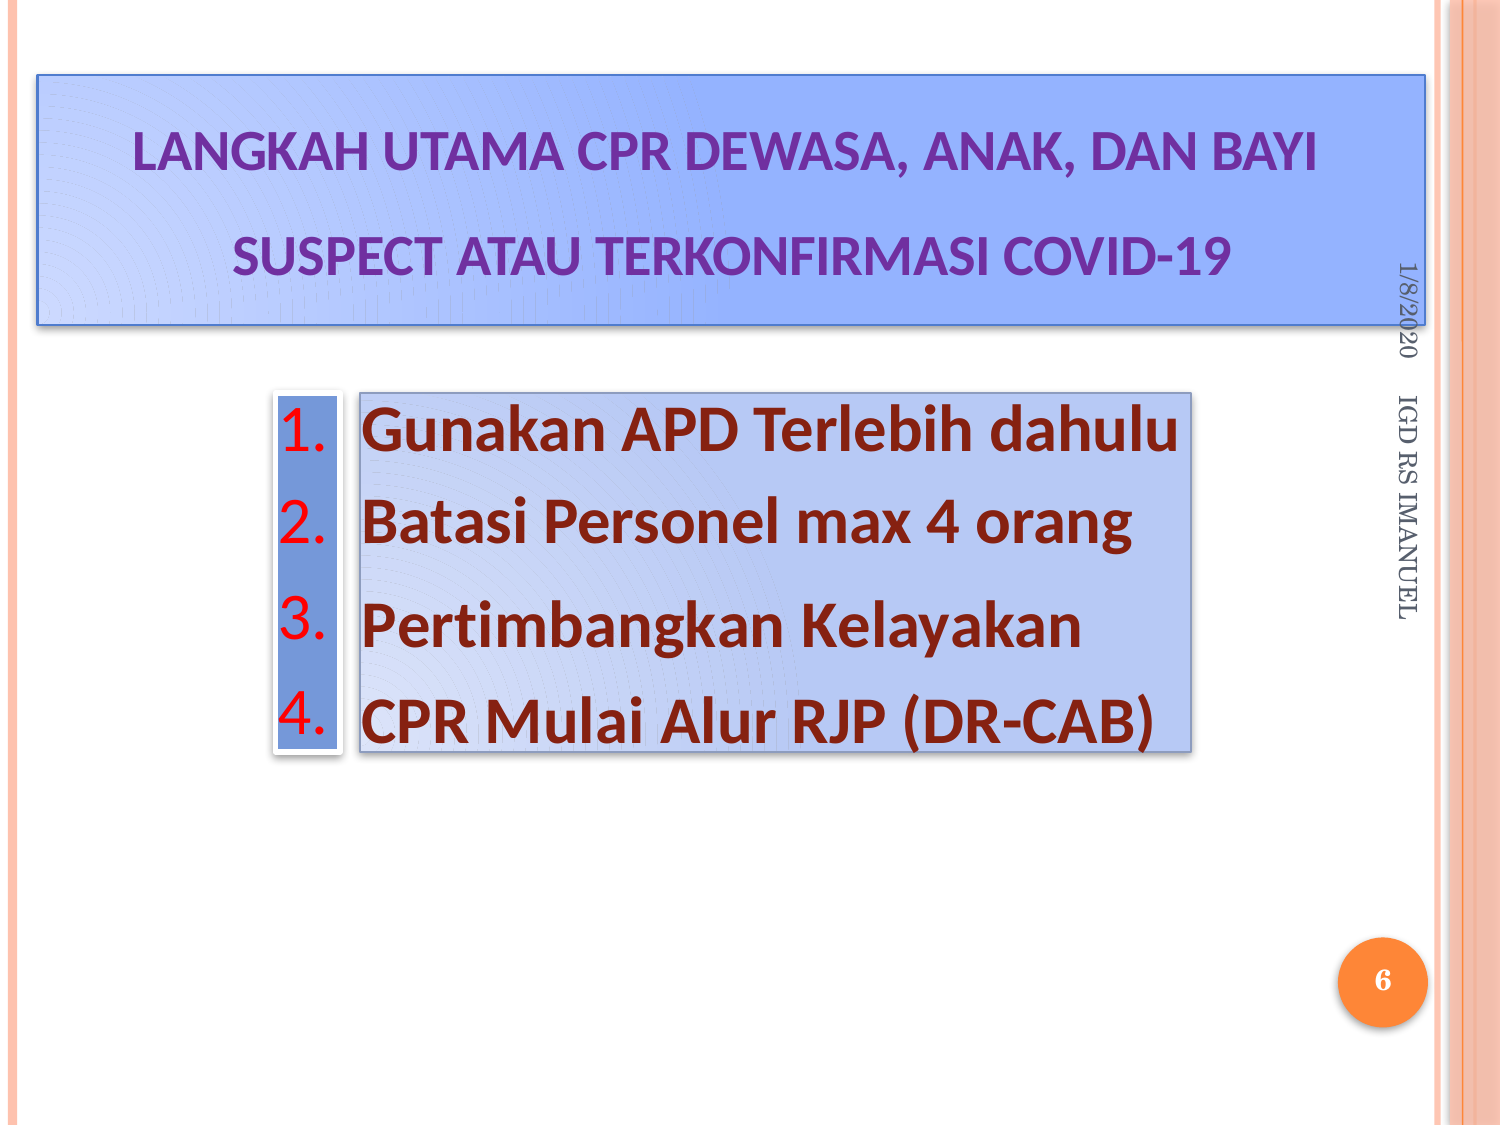

LANGKAH UTAMA CPR DEWASA, ANAK, DAN BAYI
SUSPECT ATAU TERKONFIRMASI COVID-19
1/8/2020
1.
2.
3.
4.
Gunakan APD Terlebih dahulu
Batasi Personel max 4 orang
Pertimbangkan Kelayakan CPR Mulai Alur RJP (DR-CAB)
IGD RS IMANUEL
6